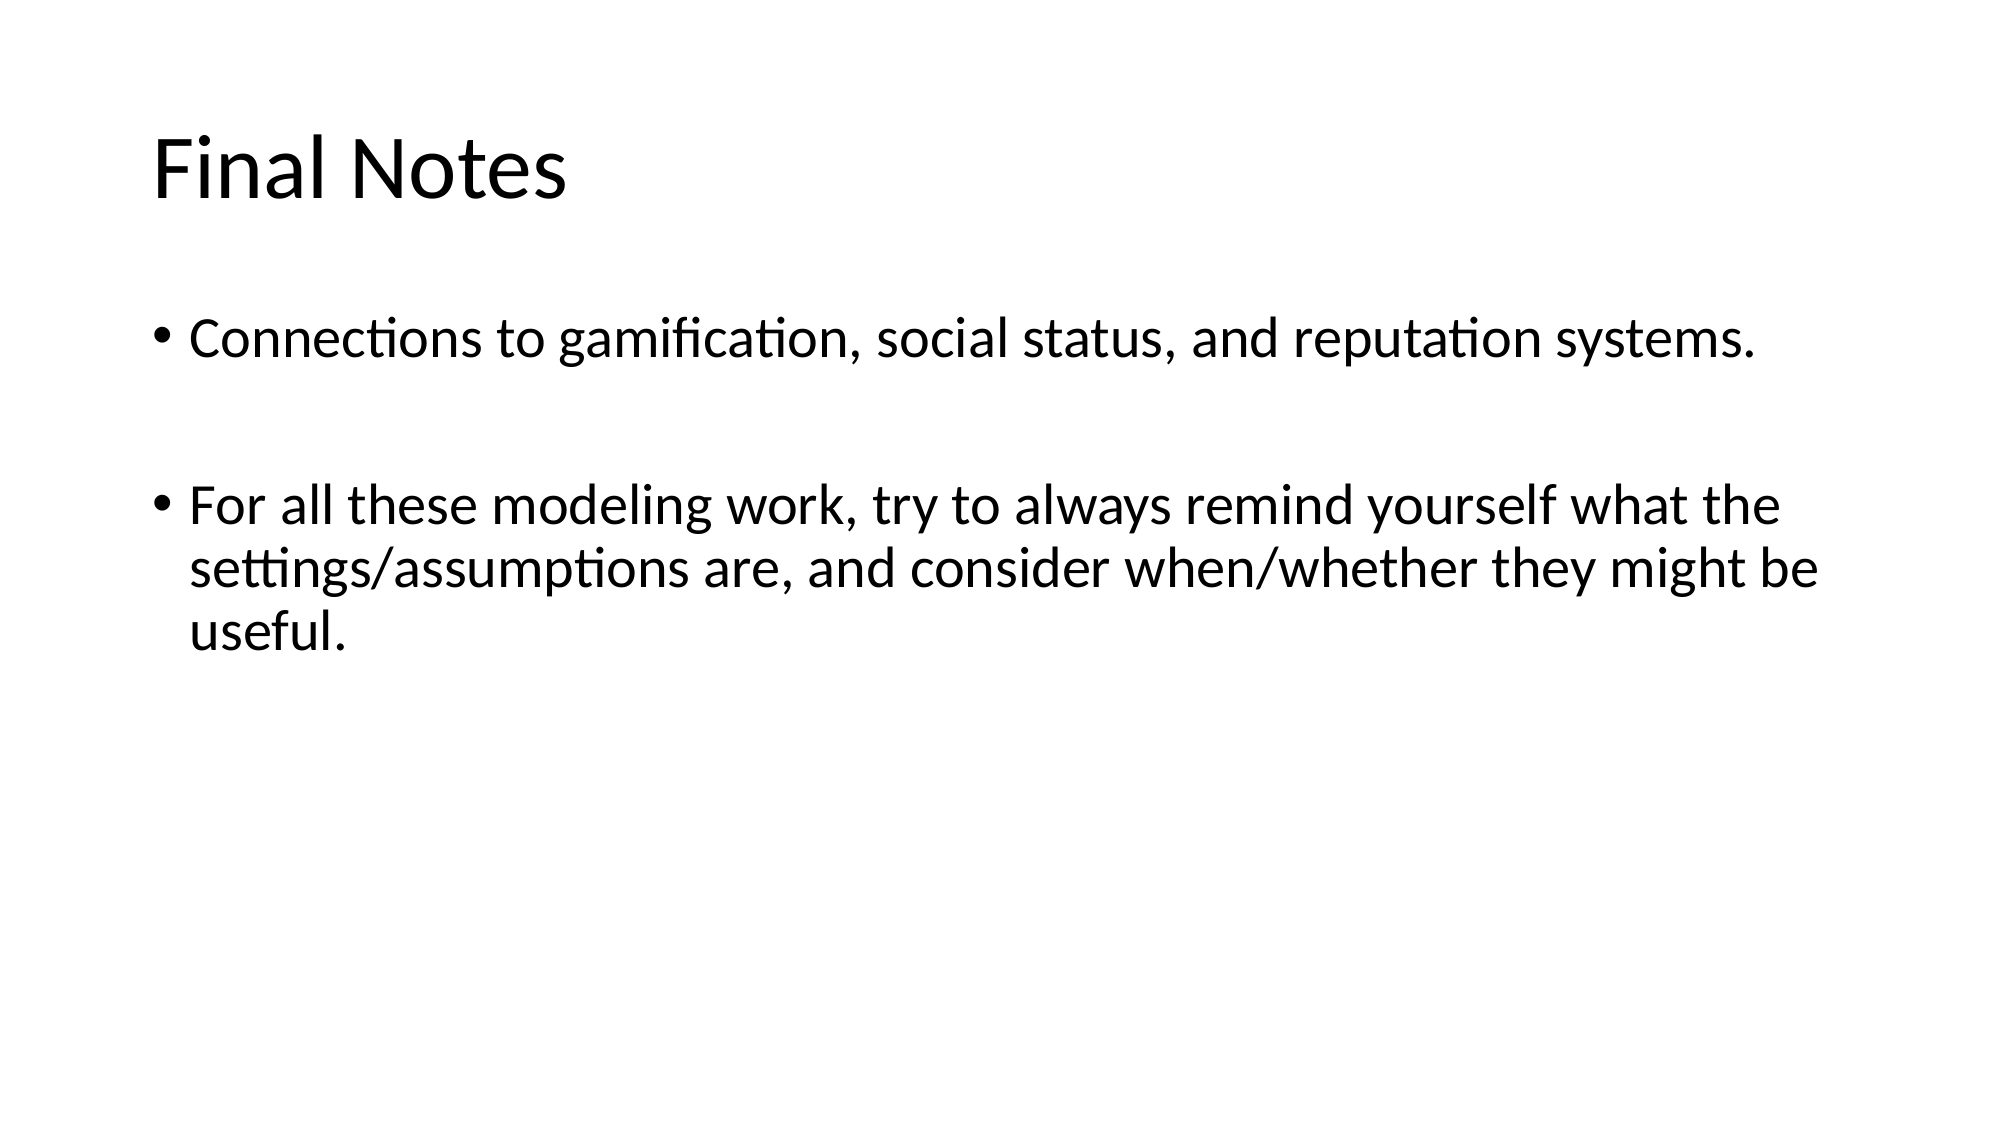

# Final Notes
Connections to gamification, social status, and reputation systems.

For all these modeling work, try to always remind yourself what the settings/assumptions are, and consider when/whether they might be useful.